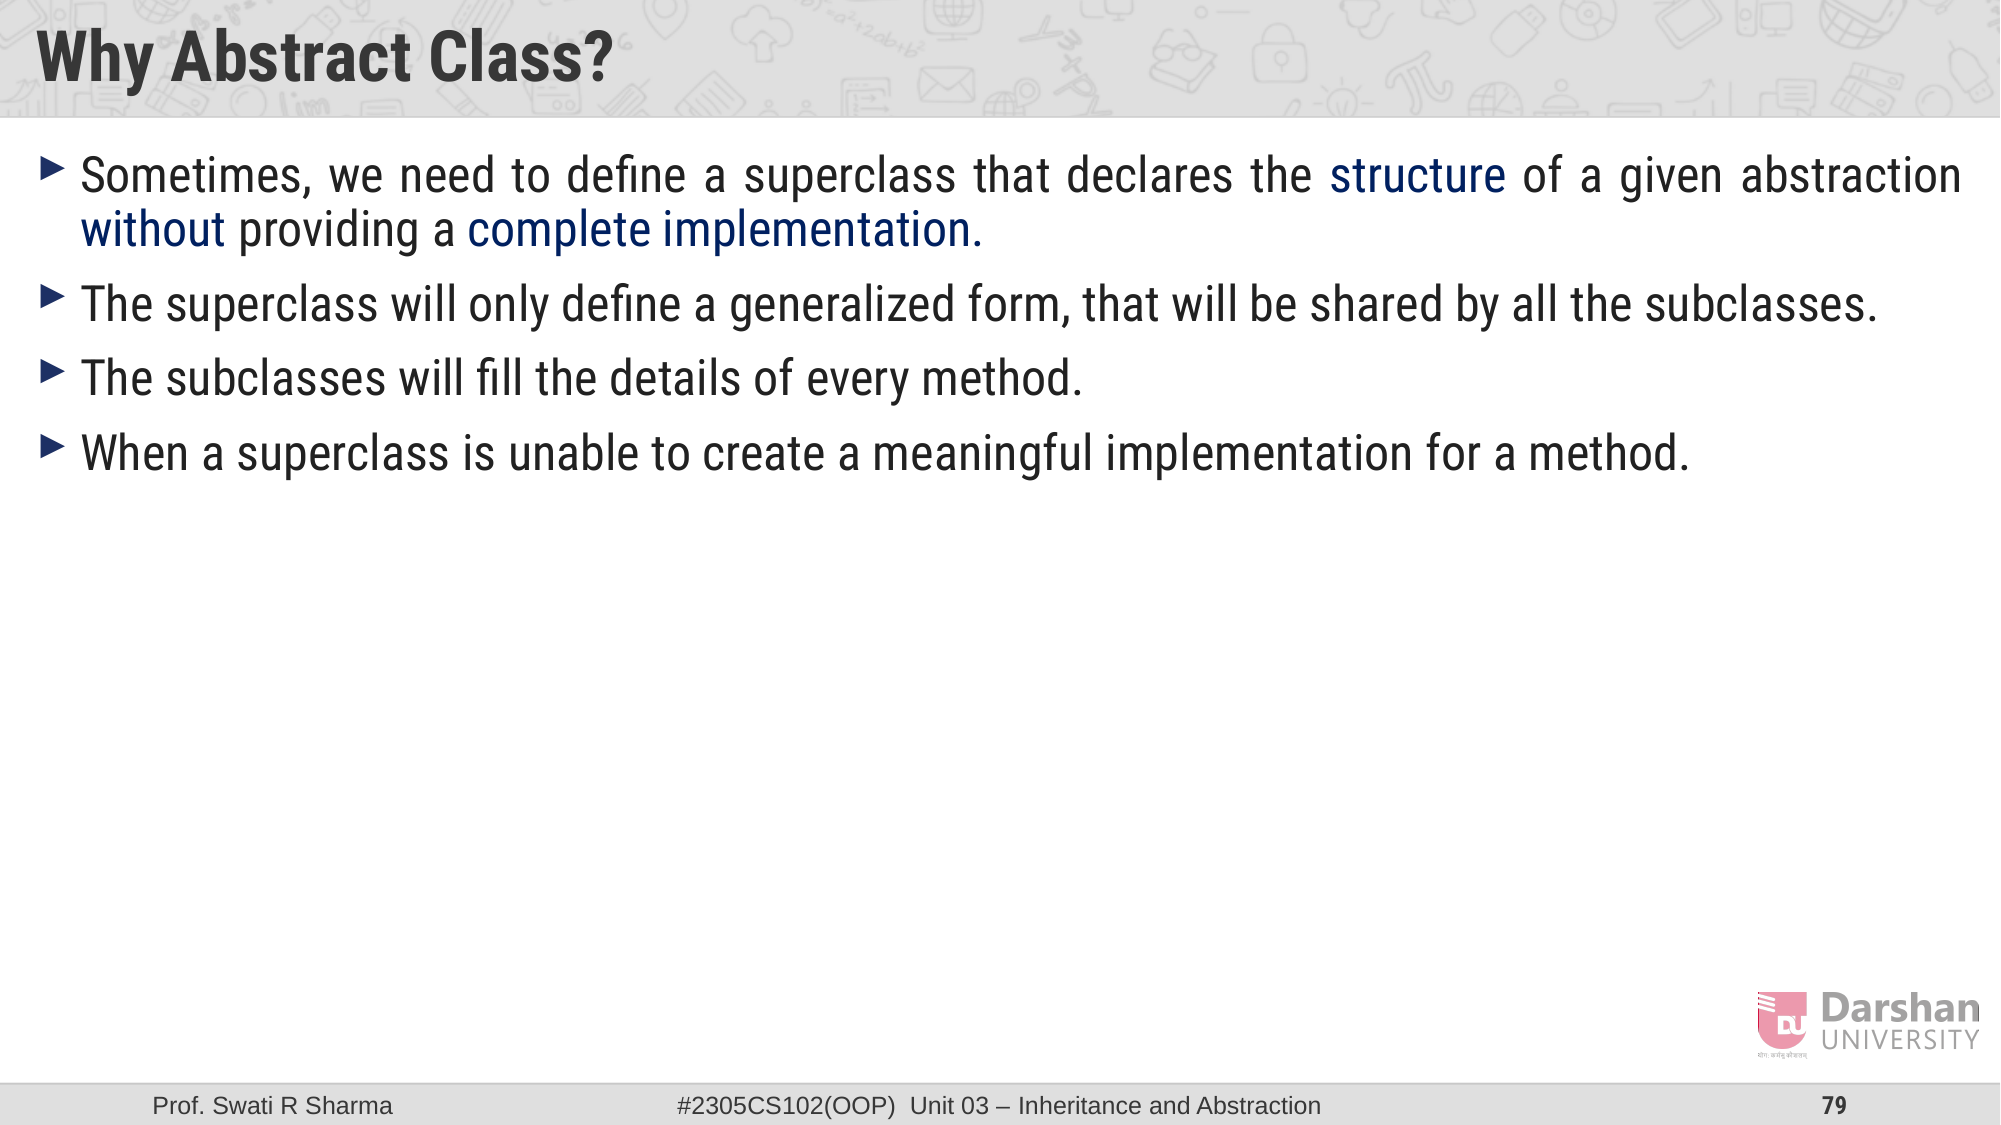

# Why Abstract Class?
Sometimes, we need to define a superclass that declares the structure of a given abstraction without providing a complete implementation.
The superclass will only define a generalized form, that will be shared by all the subclasses.
The subclasses will fill the details of every method.
When a superclass is unable to create a meaningful implementation for a method.